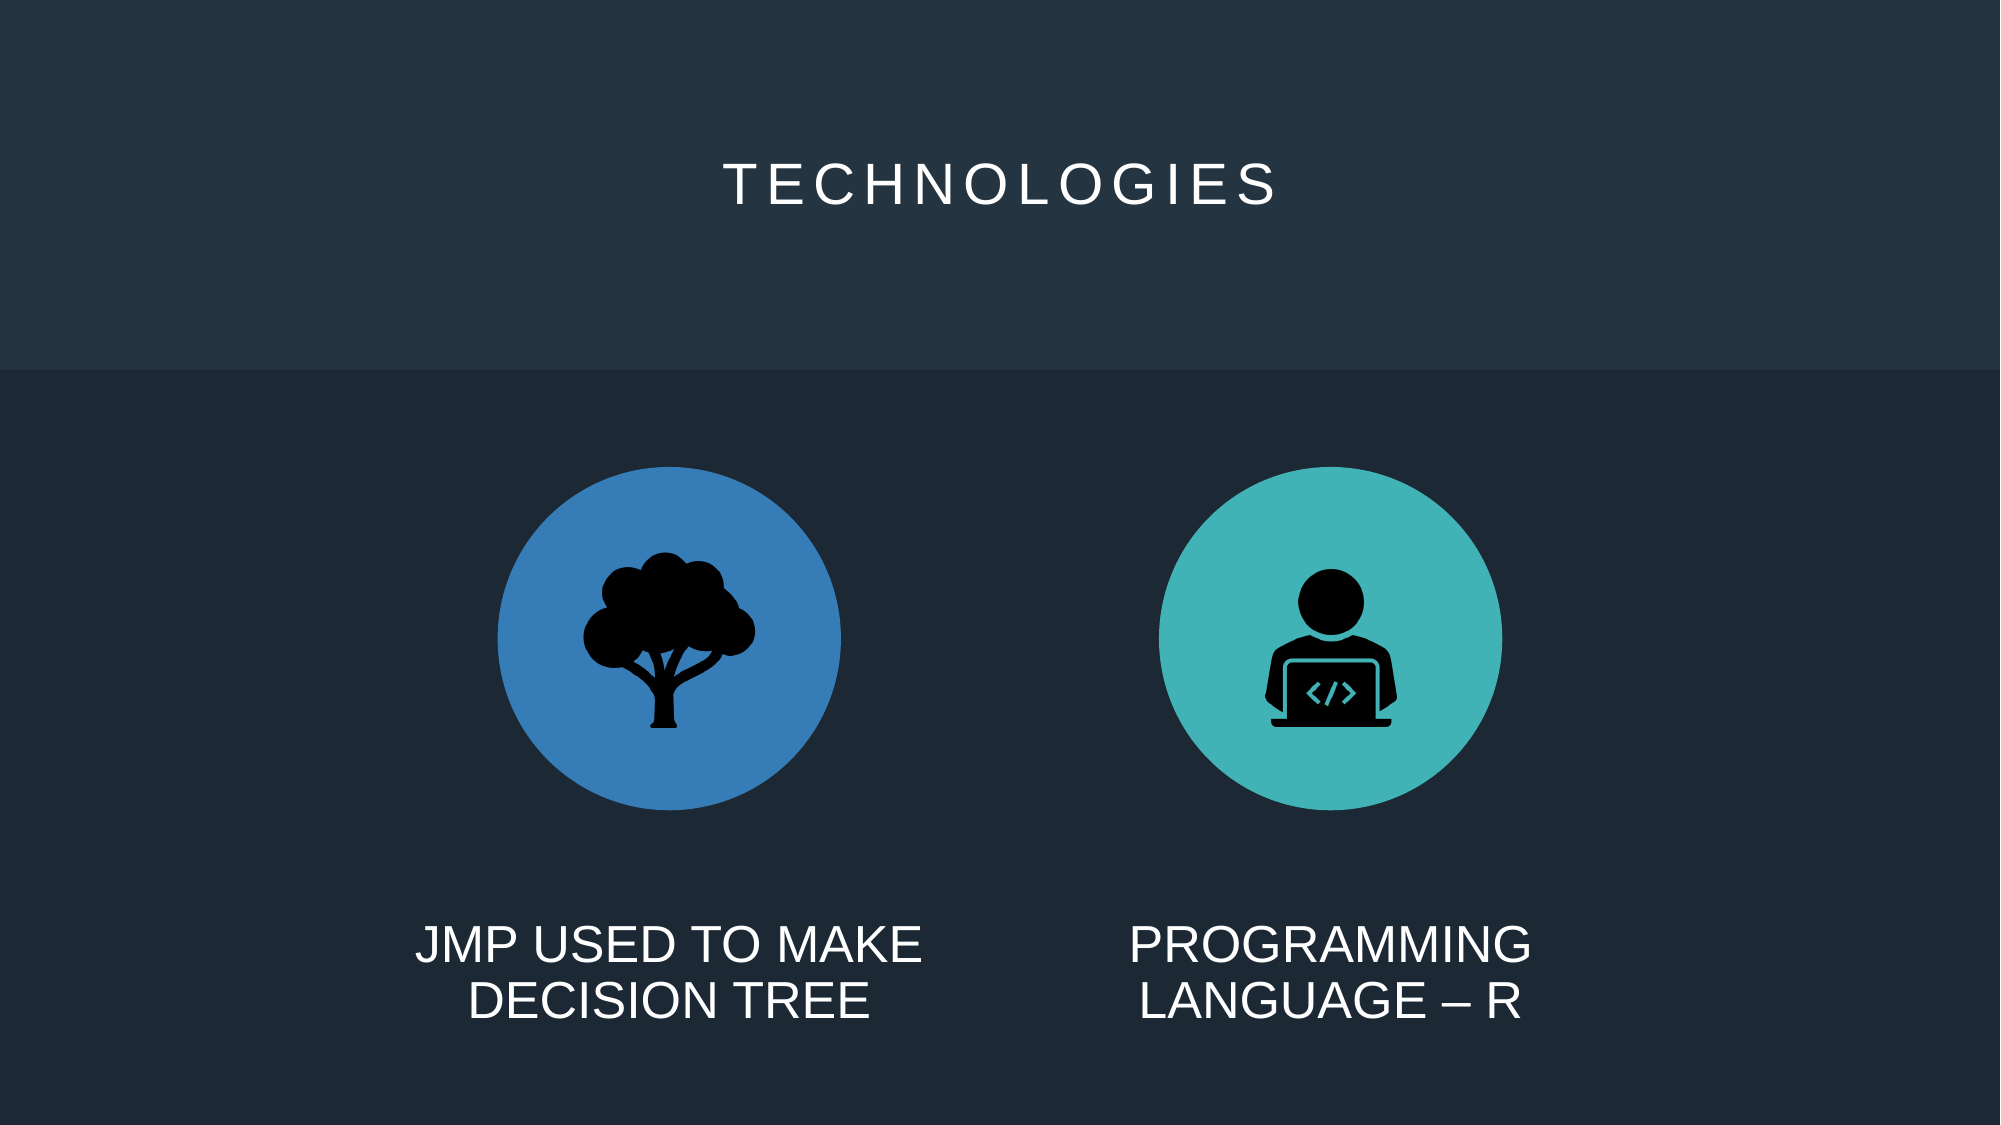

# Technologies

JMP used to make decision tree
Programming language – R